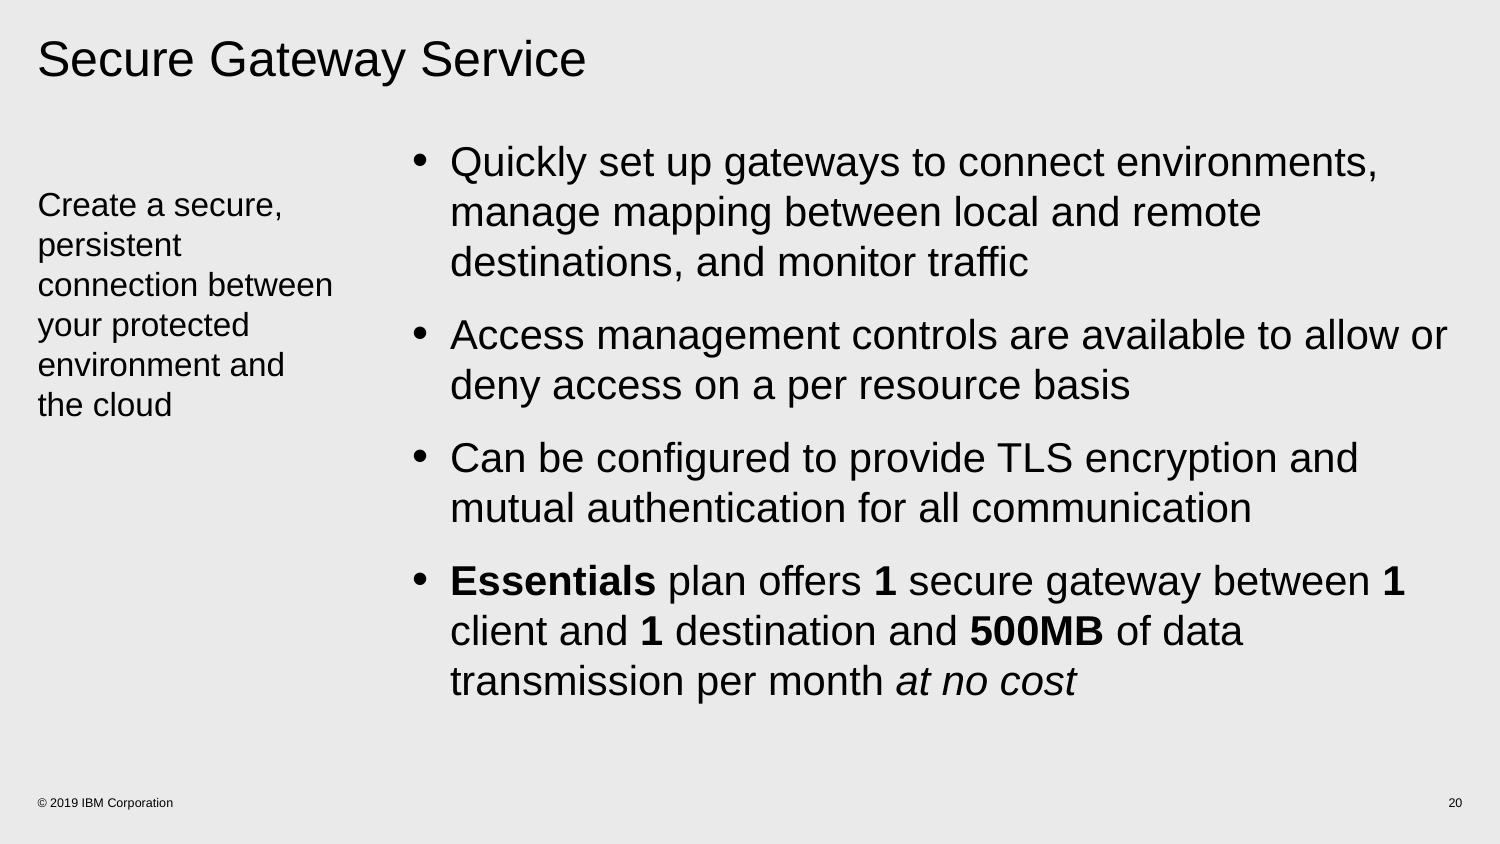

# Secure Gateway Service
Quickly set up gateways to connect environments, manage mapping between local and remote destinations, and monitor traffic
Access management controls are available to allow or deny access on a per resource basis
Can be configured to provide TLS encryption and mutual authentication for all communication
Essentials plan offers 1 secure gateway between 1 client and 1 destination and 500MB of data transmission per month at no cost
Create a secure, persistent connection between your protected environment and the cloud
© 2019 IBM Corporation
20